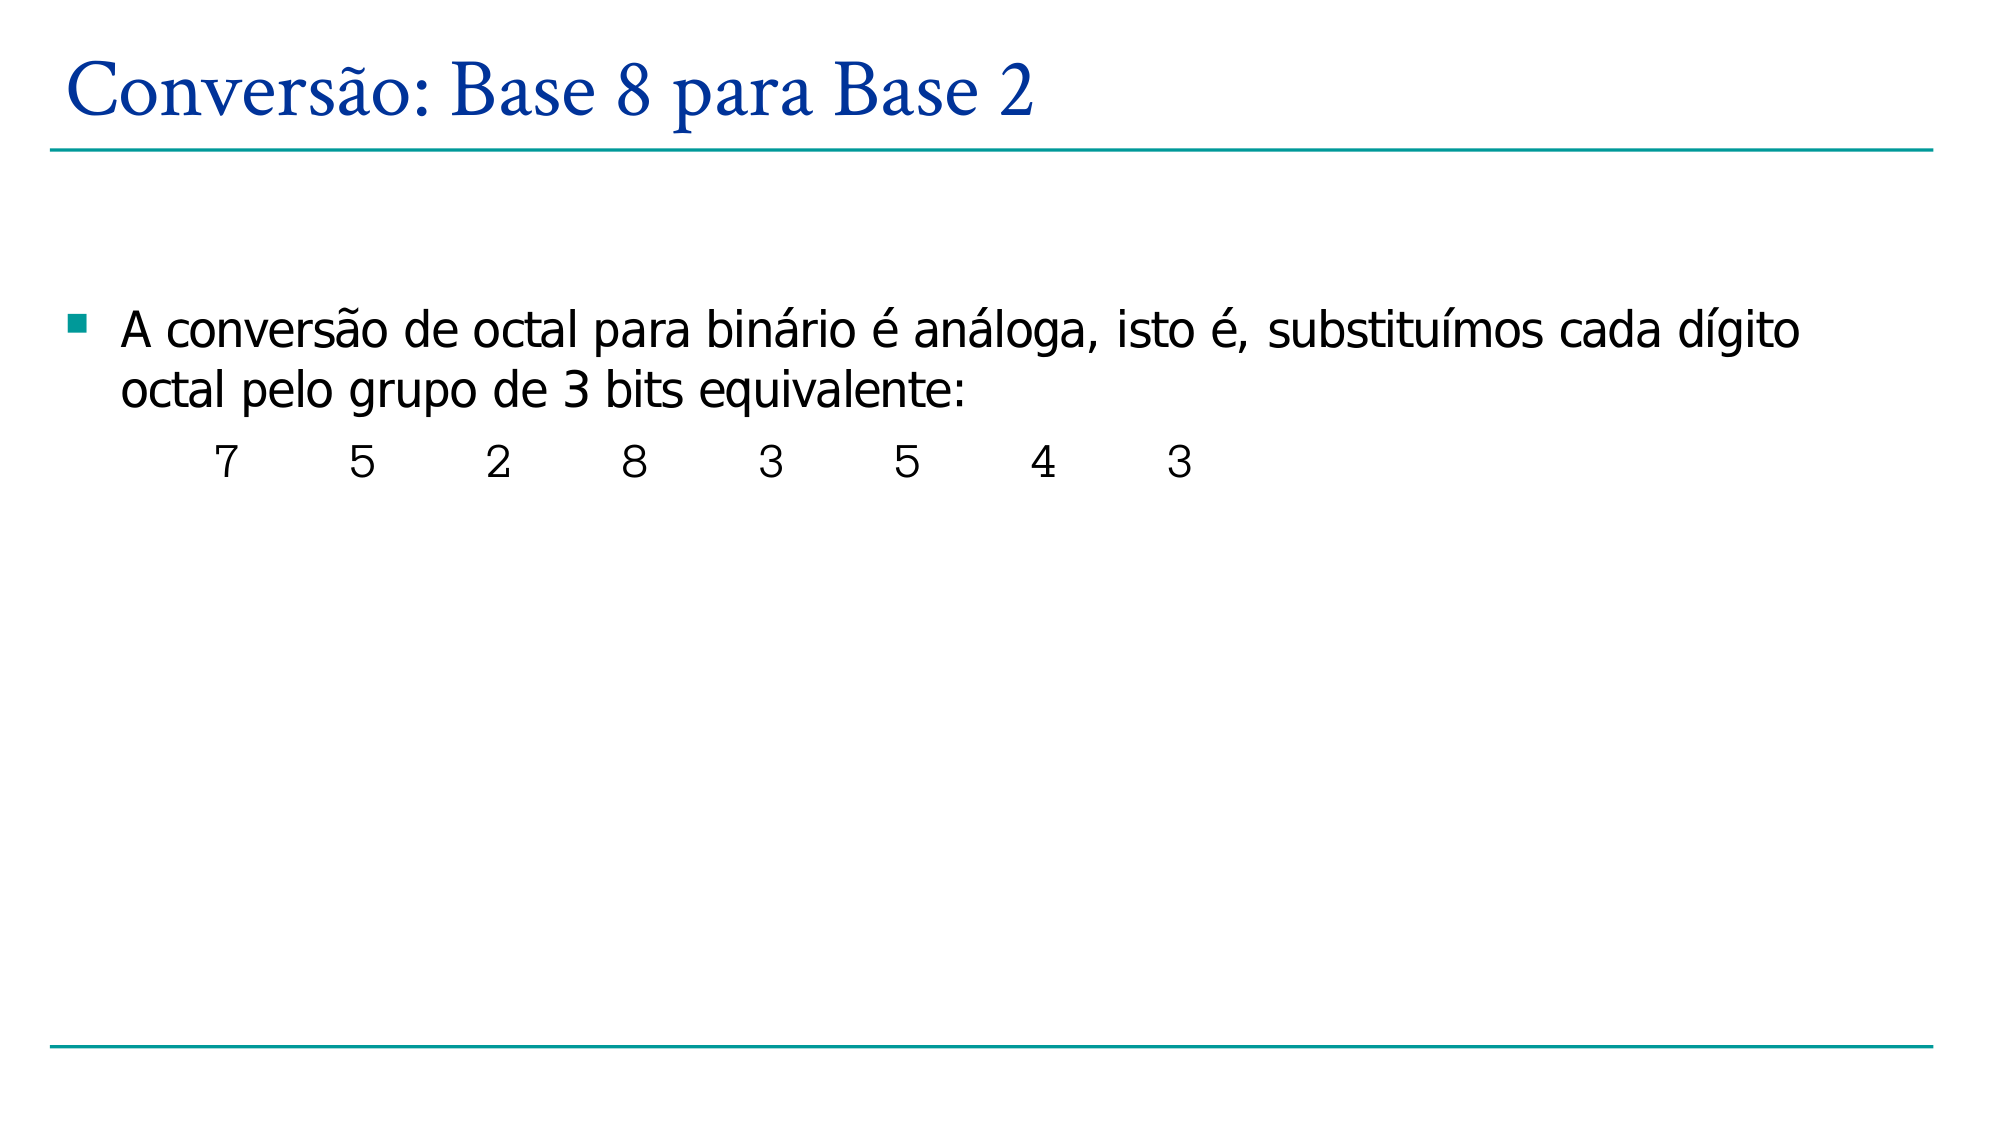

# Conversão: Base 8 para Base 2

A conversão de octal para binário é análoga, isto é, substituímos cada dígito octal pelo grupo de 3 bits equivalente:
	7    5    2    8    3    5    4    3